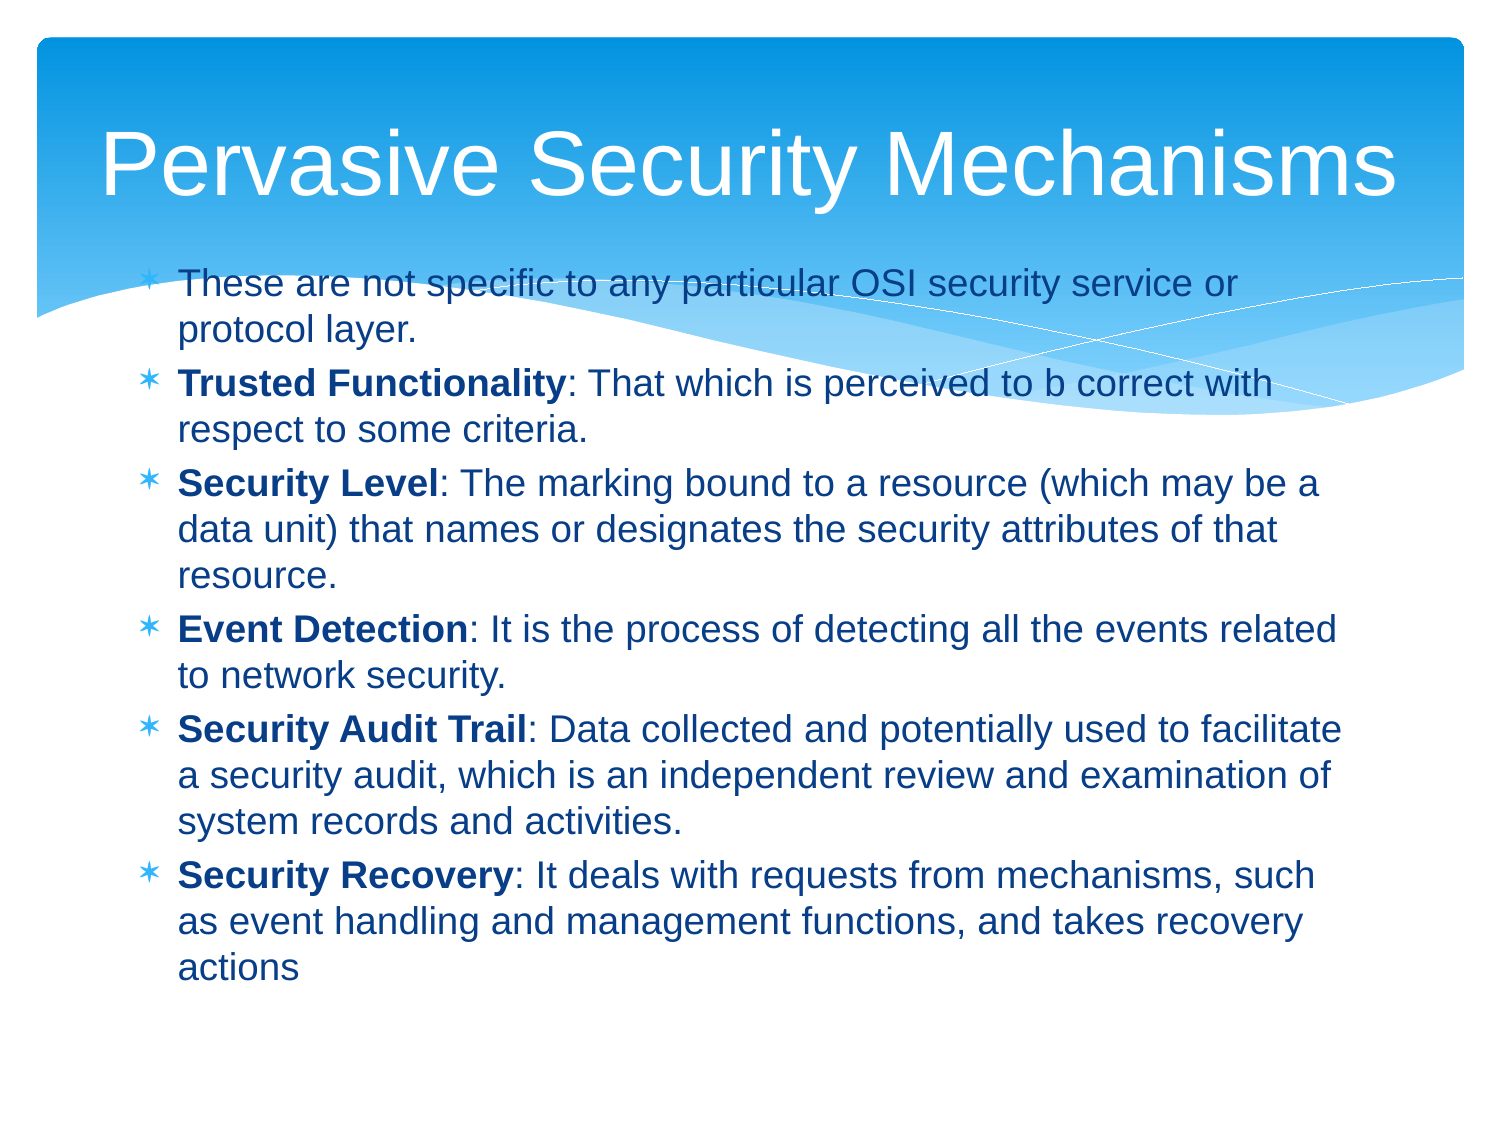

# Pervasive Security Mechanisms
These are not specific to any particular OSI security service or protocol layer.
Trusted Functionality: That which is perceived to b correct with respect to some criteria.
Security Level: The marking bound to a resource (which may be a data unit) that names or designates the security attributes of that resource.
Event Detection: It is the process of detecting all the events related to network security.
Security Audit Trail: Data collected and potentially used to facilitate a security audit, which is an independent review and examination of system records and activities.
Security Recovery: It deals with requests from mechanisms, such as event handling and management functions, and takes recovery actions